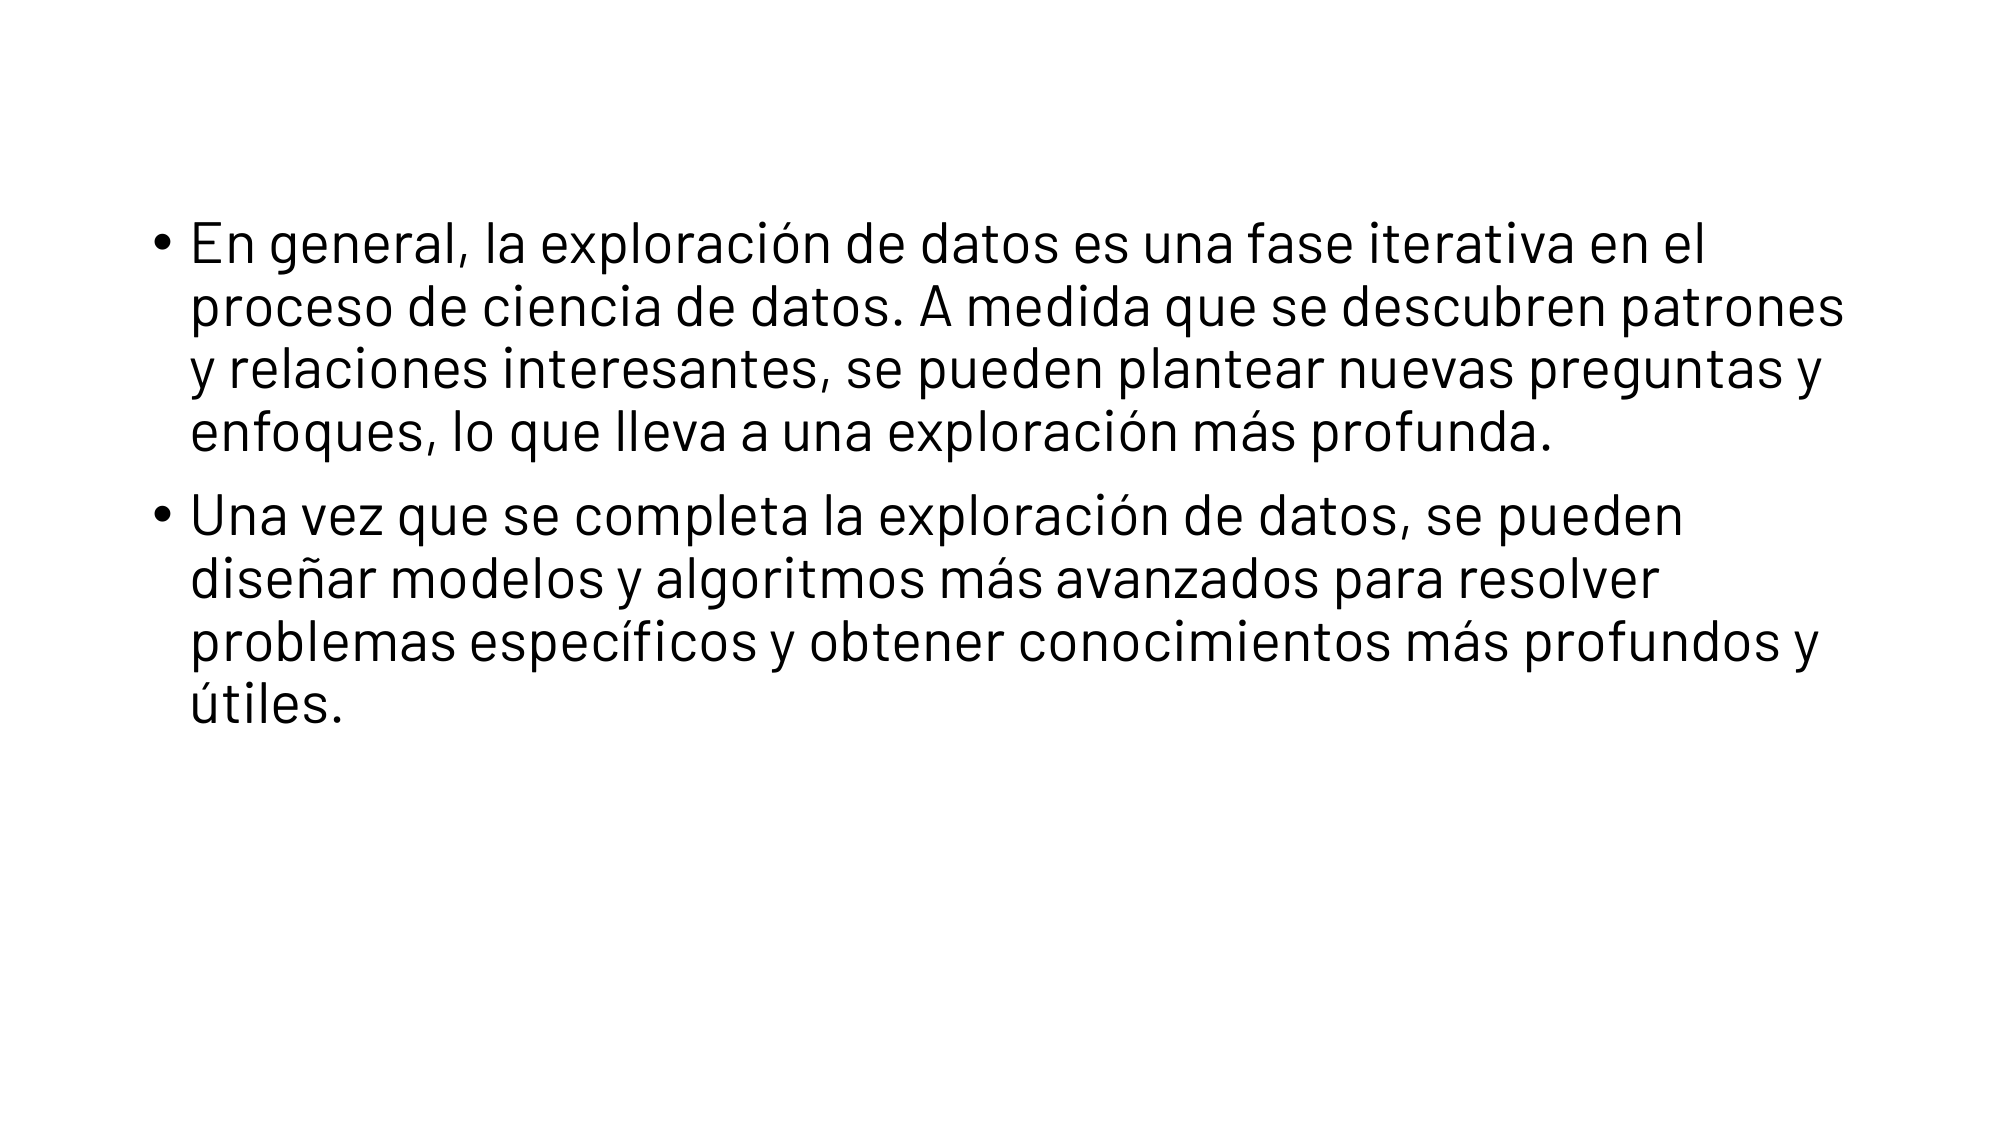

En general, la exploración de datos es una fase iterativa en el proceso de ciencia de datos. A medida que se descubren patrones y relaciones interesantes, se pueden plantear nuevas preguntas y enfoques, lo que lleva a una exploración más profunda.
Una vez que se completa la exploración de datos, se pueden diseñar modelos y algoritmos más avanzados para resolver problemas específicos y obtener conocimientos más profundos y útiles.